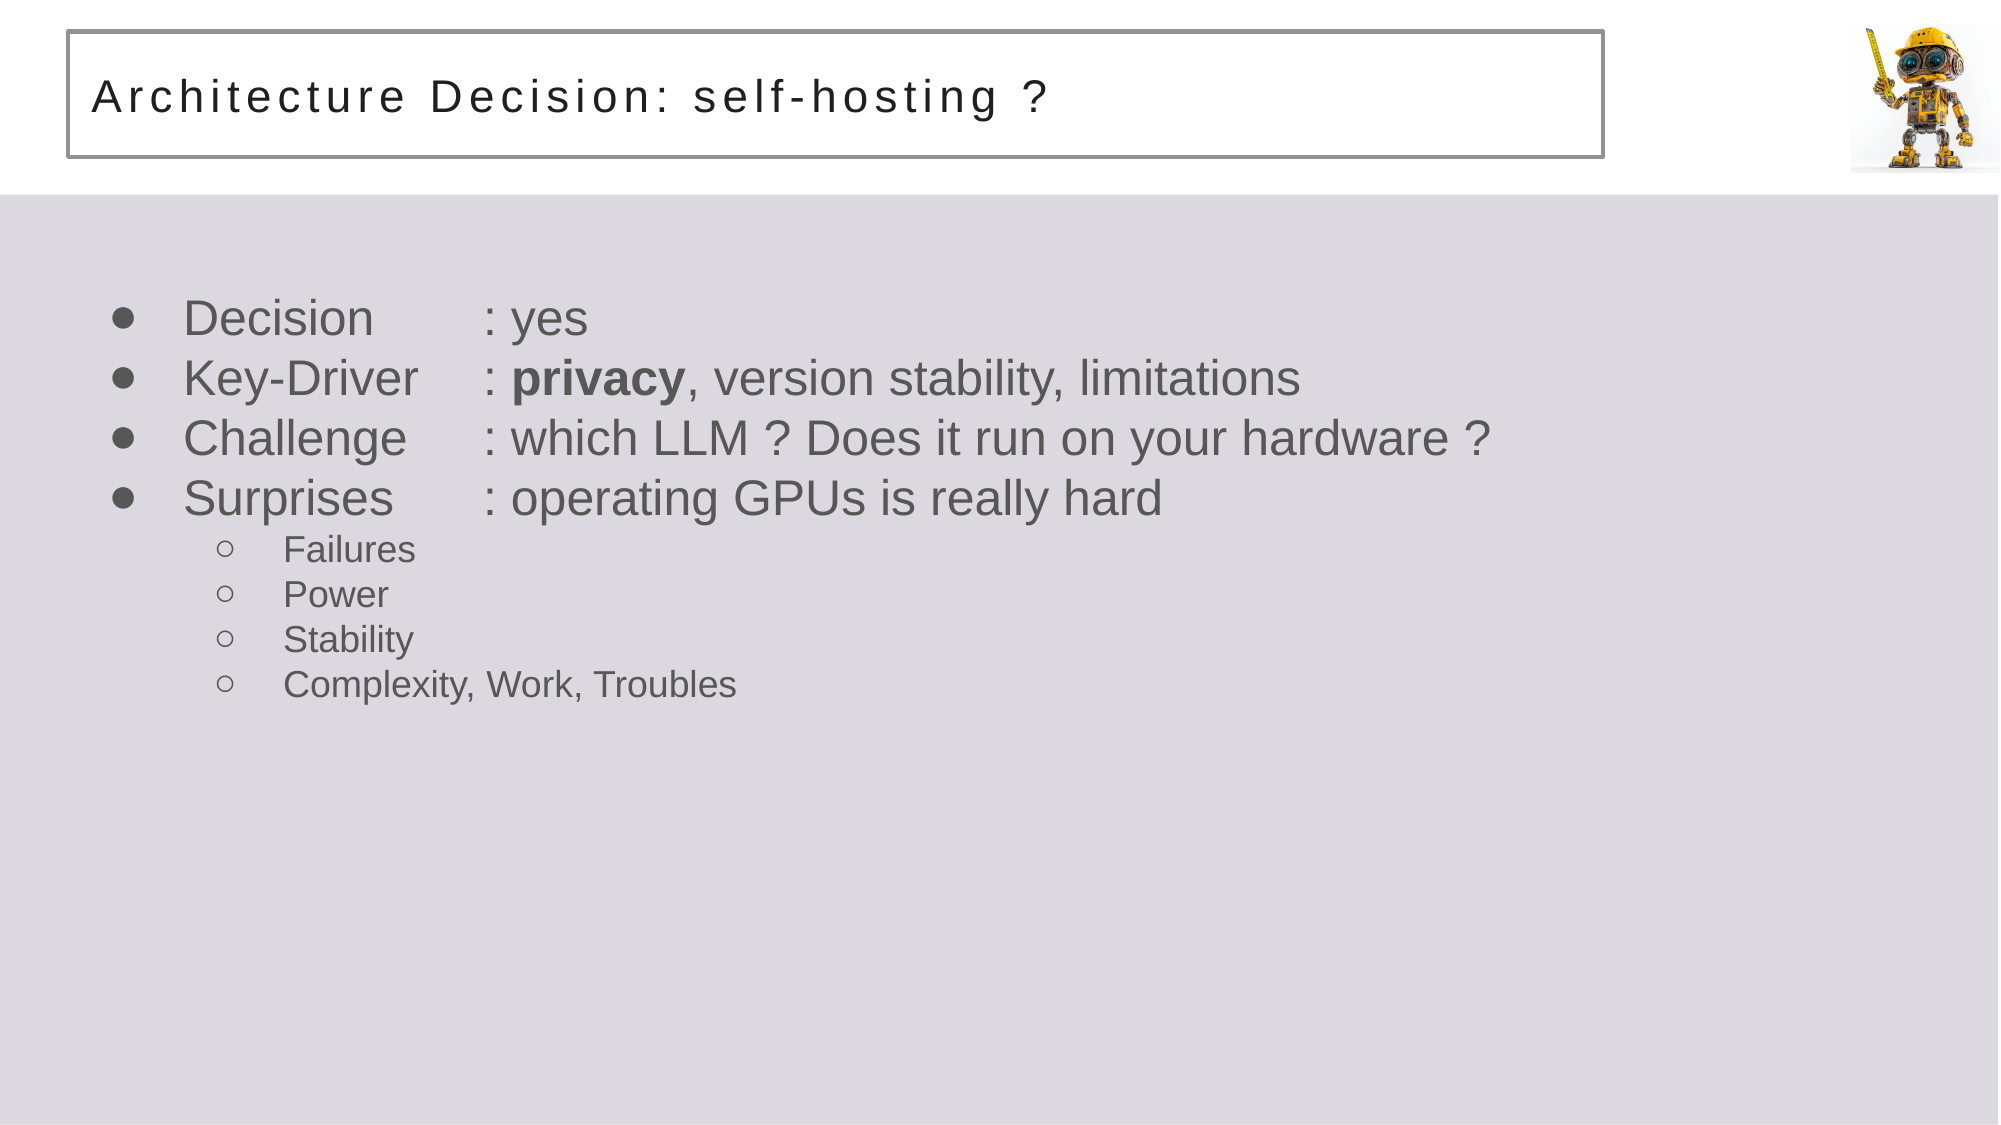

# Architecture Decision: self-hosting ?
Decision	: yes
Key-Driver	: privacy, version stability, limitations
Challenge	: which LLM ? Does it run on your hardware ?
Surprises	: operating GPUs is really hard
Failures
Power
Stability
Complexity, Work, Troubles